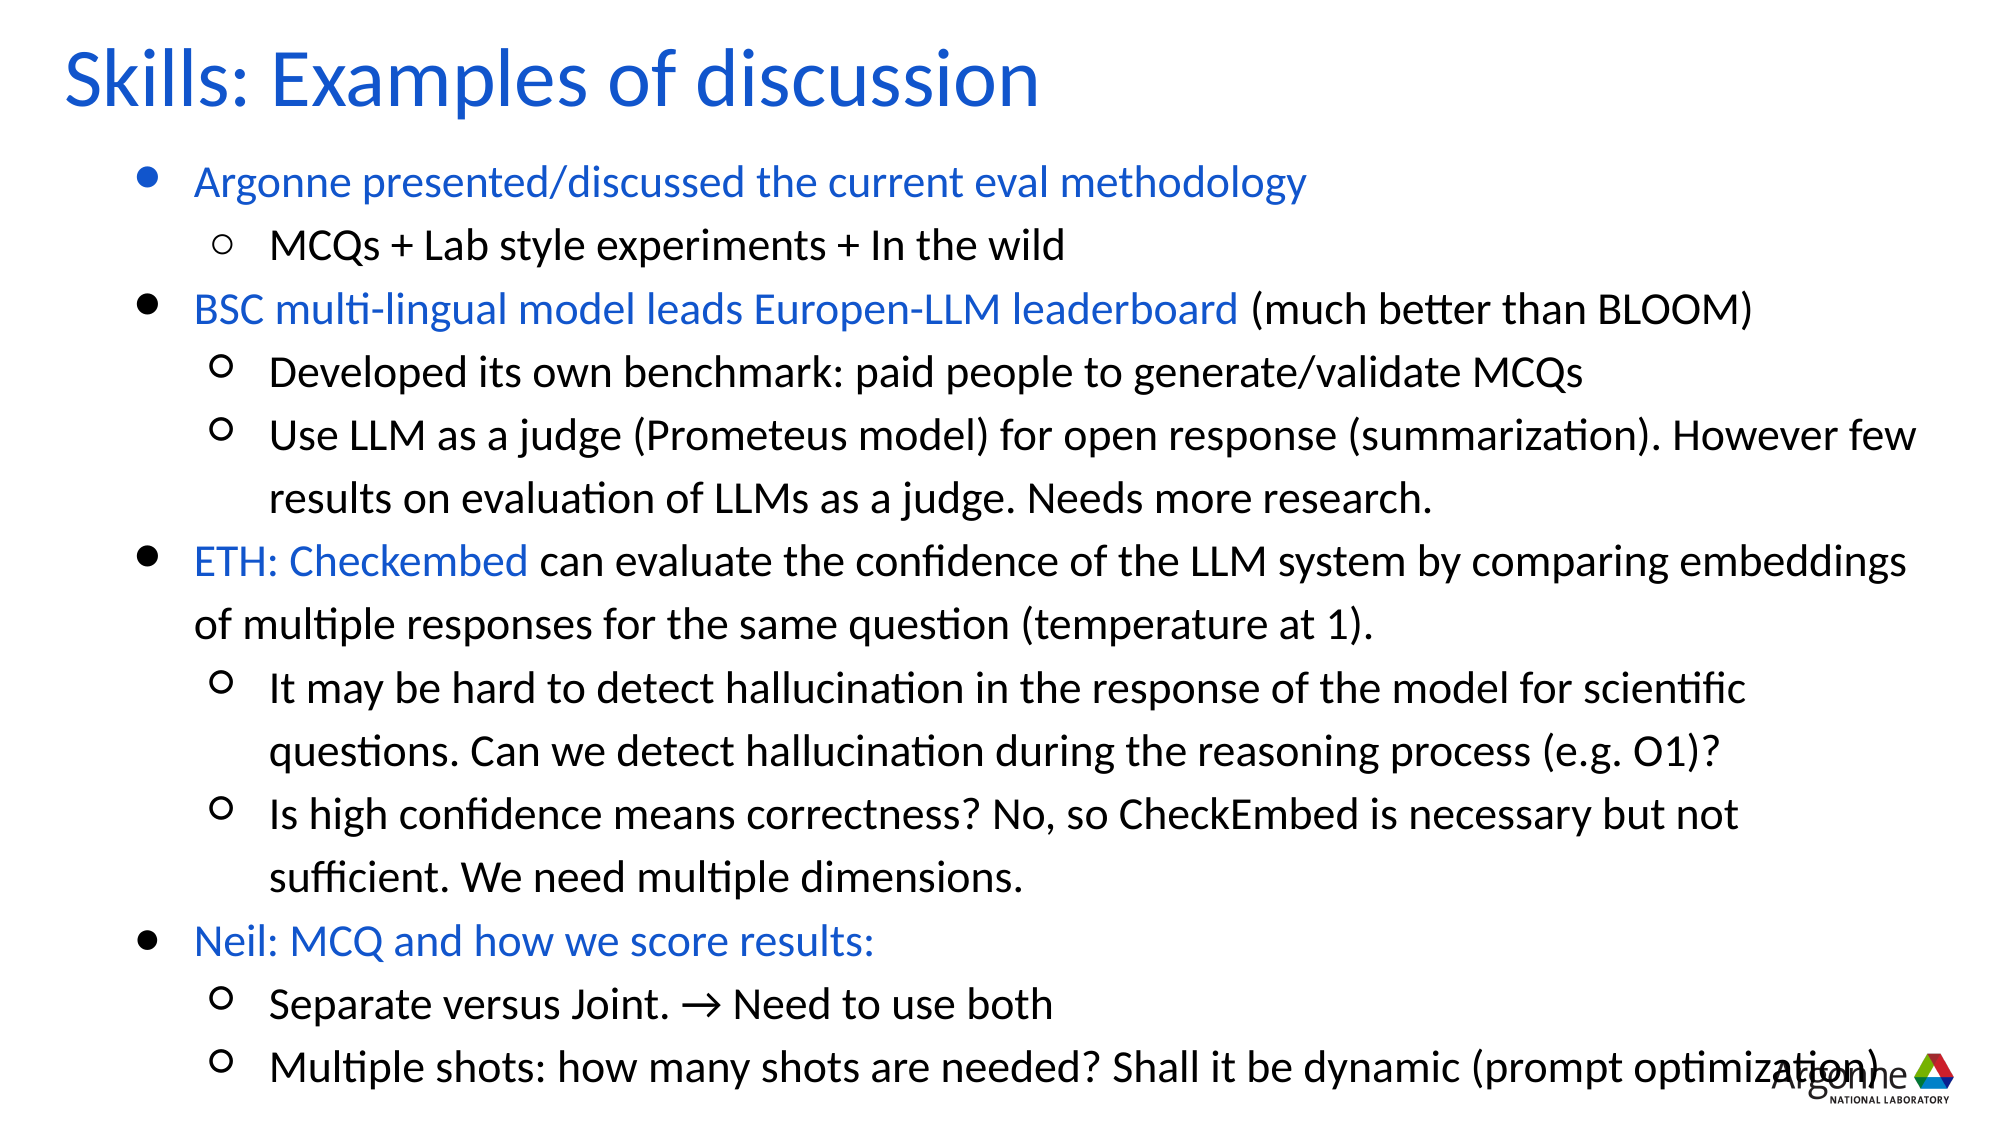

# Skills: Examples of discussion
Argonne presented/discussed the current eval methodology
MCQs + Lab style experiments + In the wild
BSC multi-lingual model leads Europen-LLM leaderboard (much better than BLOOM)
Developed its own benchmark: paid people to generate/validate MCQs
Use LLM as a judge (Prometeus model) for open response (summarization). However few results on evaluation of LLMs as a judge. Needs more research.
ETH: Checkembed can evaluate the confidence of the LLM system by comparing embeddings of multiple responses for the same question (temperature at 1).
It may be hard to detect hallucination in the response of the model for scientific questions. Can we detect hallucination during the reasoning process (e.g. O1)?
Is high confidence means correctness? No, so CheckEmbed is necessary but not sufficient. We need multiple dimensions.
Neil: MCQ and how we score results:
Separate versus Joint. → Need to use both
Multiple shots: how many shots are needed? Shall it be dynamic (prompt optimization)